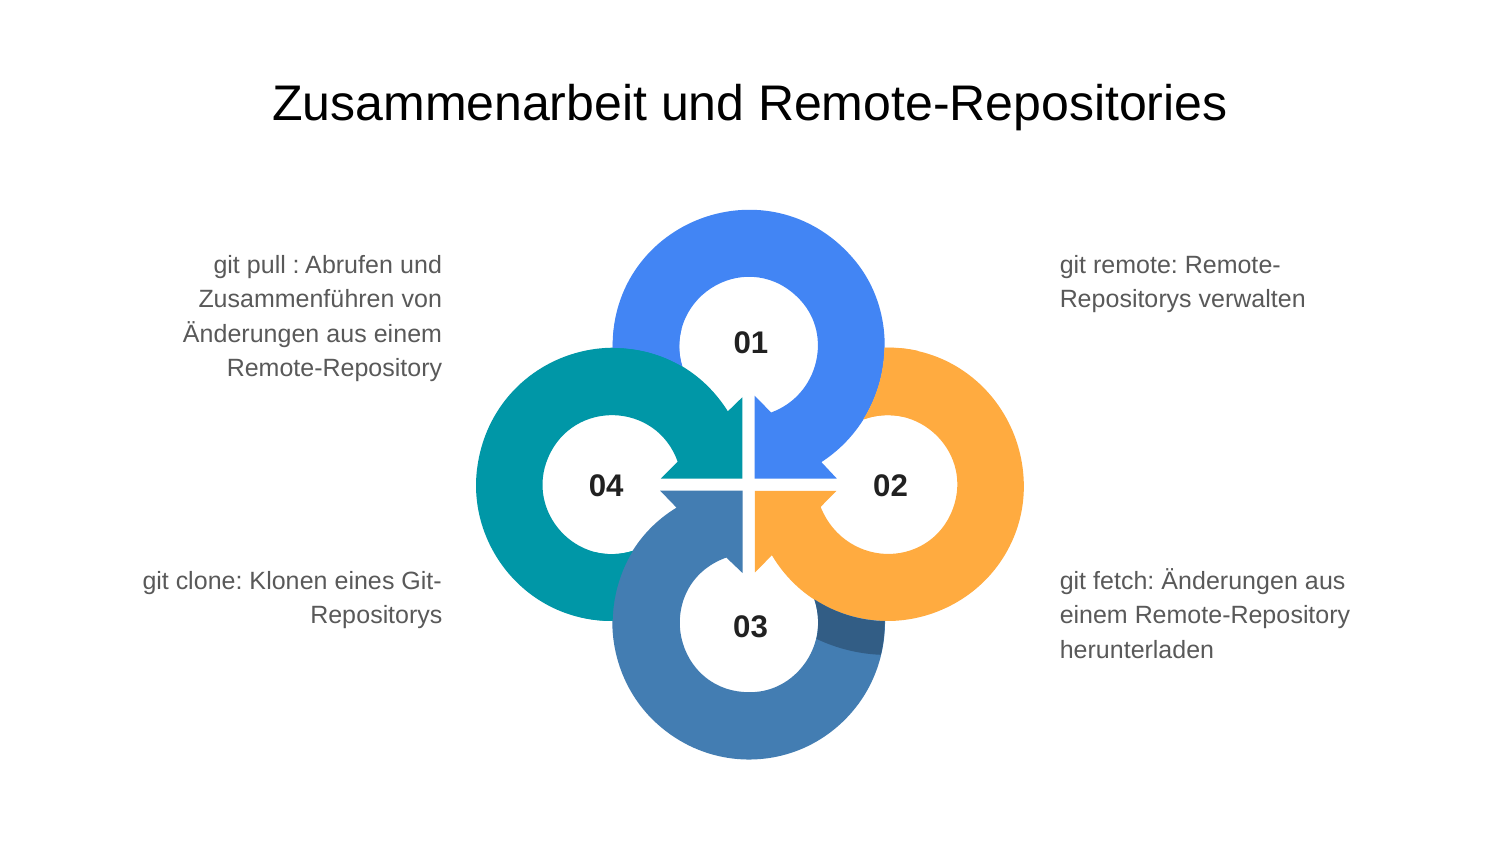

# Zusammenarbeit und Remote-Repositories
git pull : Abrufen und Zusammenführen von Änderungen aus einem Remote-Repository
git remote: Remote-Repositorys verwalten
git clone: Klonen eines Git-Repositorys
git fetch: Änderungen aus einem Remote-Repository herunterladen